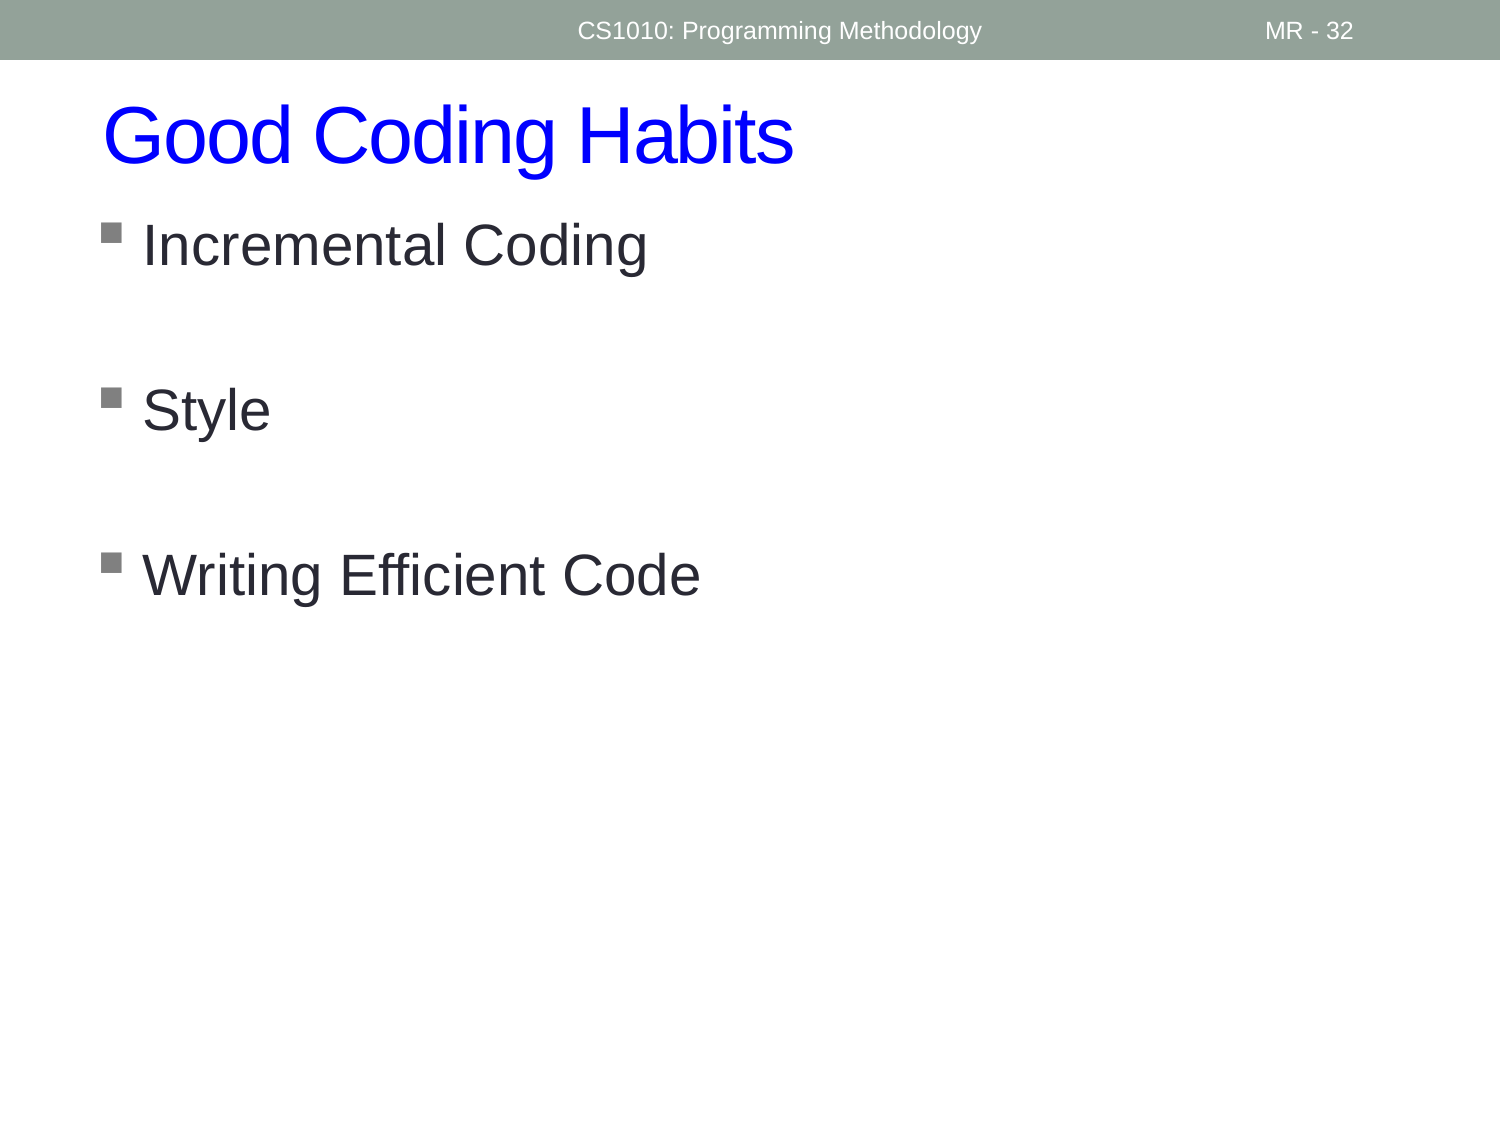

CS1010: Programming Methodology
MR - 32
# Good Coding Habits
Incremental Coding

Style

Writing Efficient Code